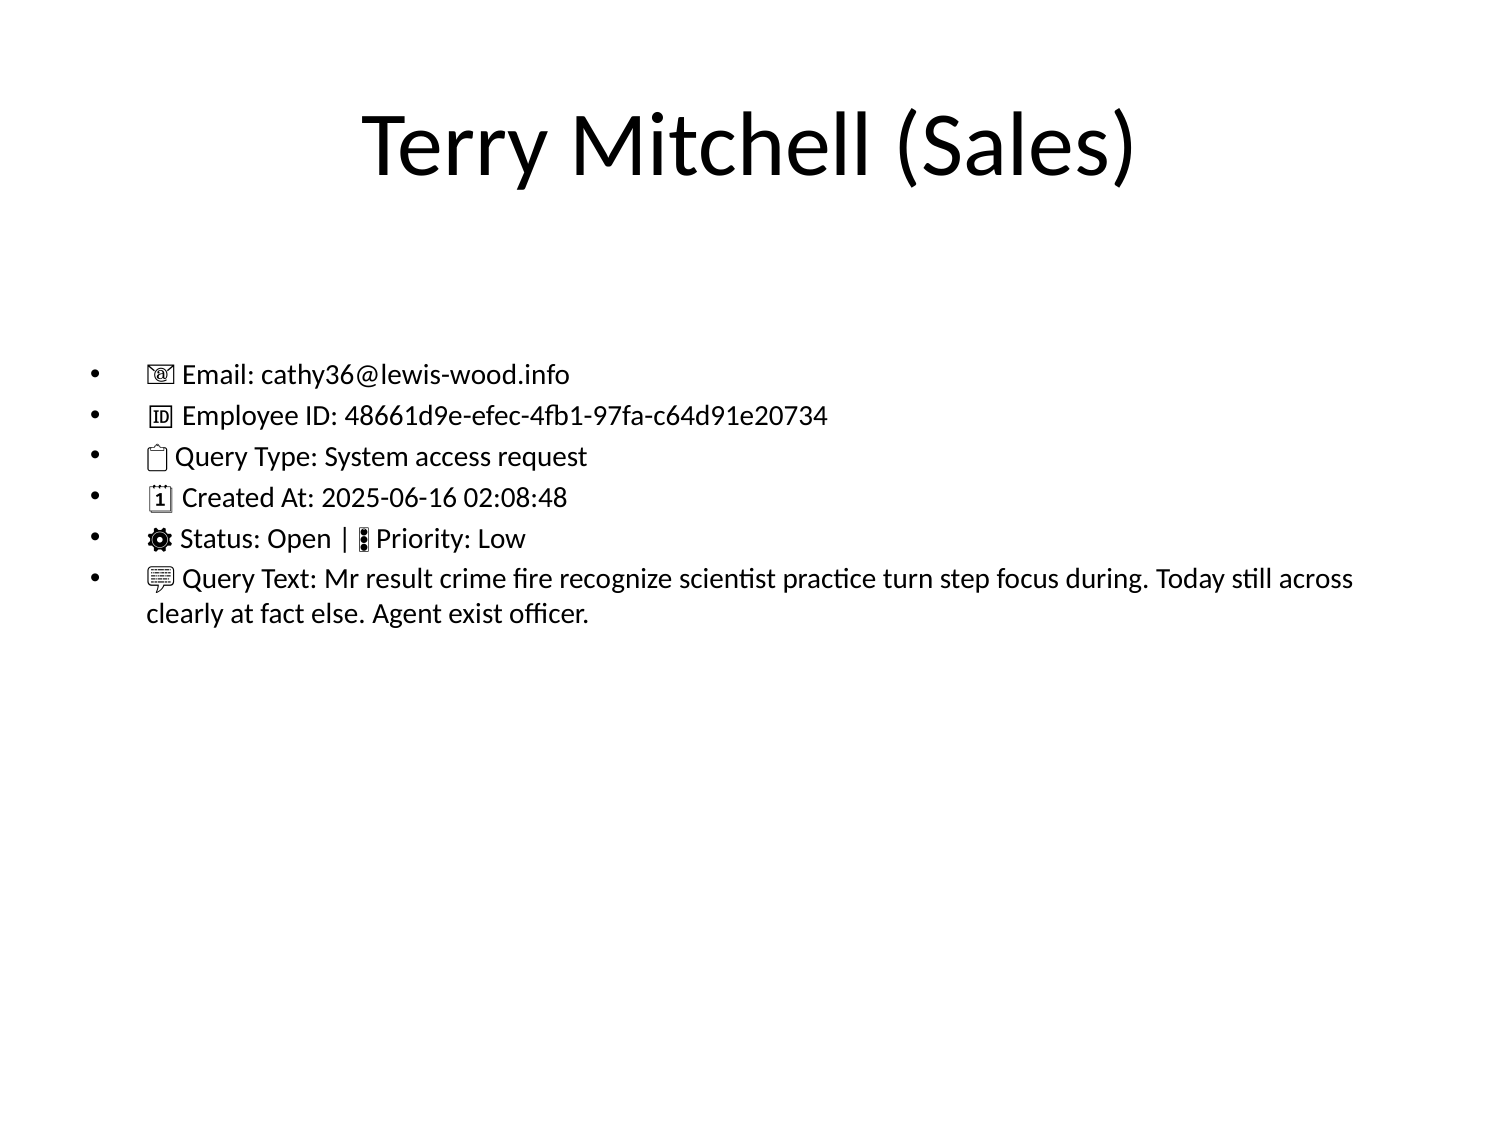

# Terry Mitchell (Sales)

📧 Email: cathy36@lewis-wood.info
🆔 Employee ID: 48661d9e-efec-4fb1-97fa-c64d91e20734
📋 Query Type: System access request
🗓 Created At: 2025-06-16 02:08:48
⚙ Status: Open | 🚦 Priority: Low
💬 Query Text: Mr result crime fire recognize scientist practice turn step focus during. Today still across clearly at fact else. Agent exist officer.